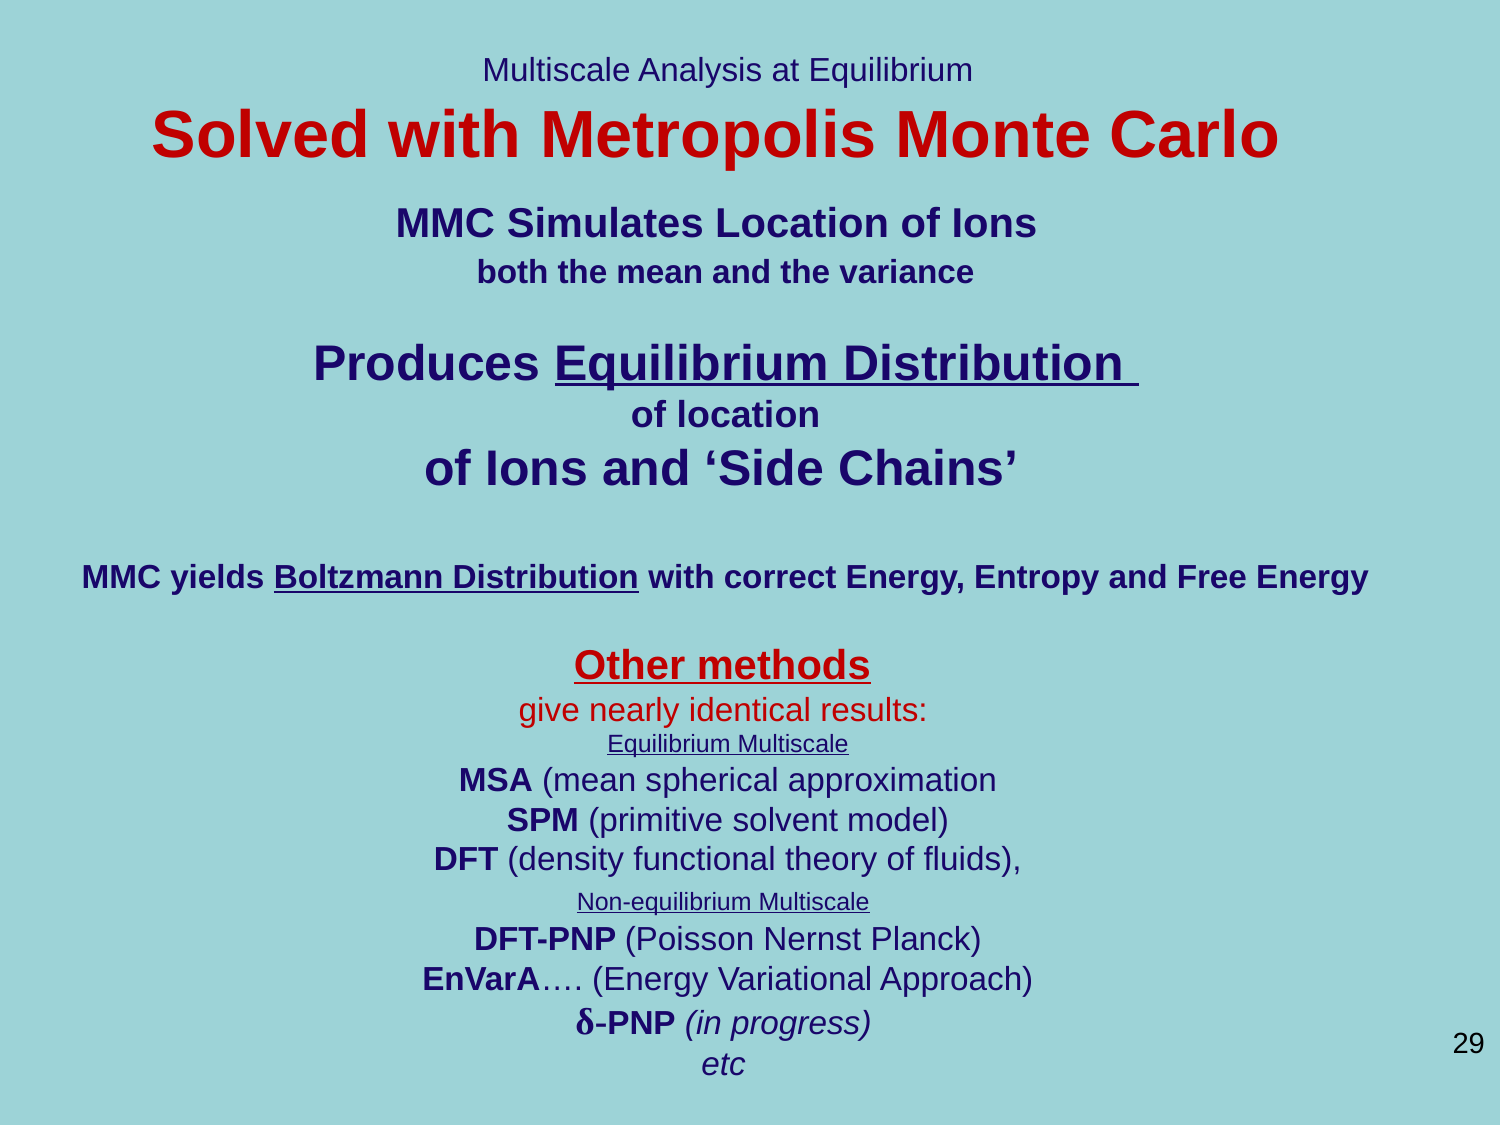

Multiscale Analysis at Equilibrium
Solved with Metropolis Monte Carlo
MMC Simulates Location of Ions
both the mean and the variance

Produces Equilibrium Distribution
of location
of Ions and ‘Side Chains’
MMC yields Boltzmann Distribution with correct Energy, Entropy and Free Energy
Other methods
give nearly identical results:
Equilibrium Multiscale
MSA (mean spherical approximation
SPM (primitive solvent model)
DFT (density functional theory of fluids),
Non-equilibrium Multiscale
DFT-PNP (Poisson Nernst Planck)
EnVarA…. (Energy Variational Approach)
δ-PNP (in progress)
etc
29